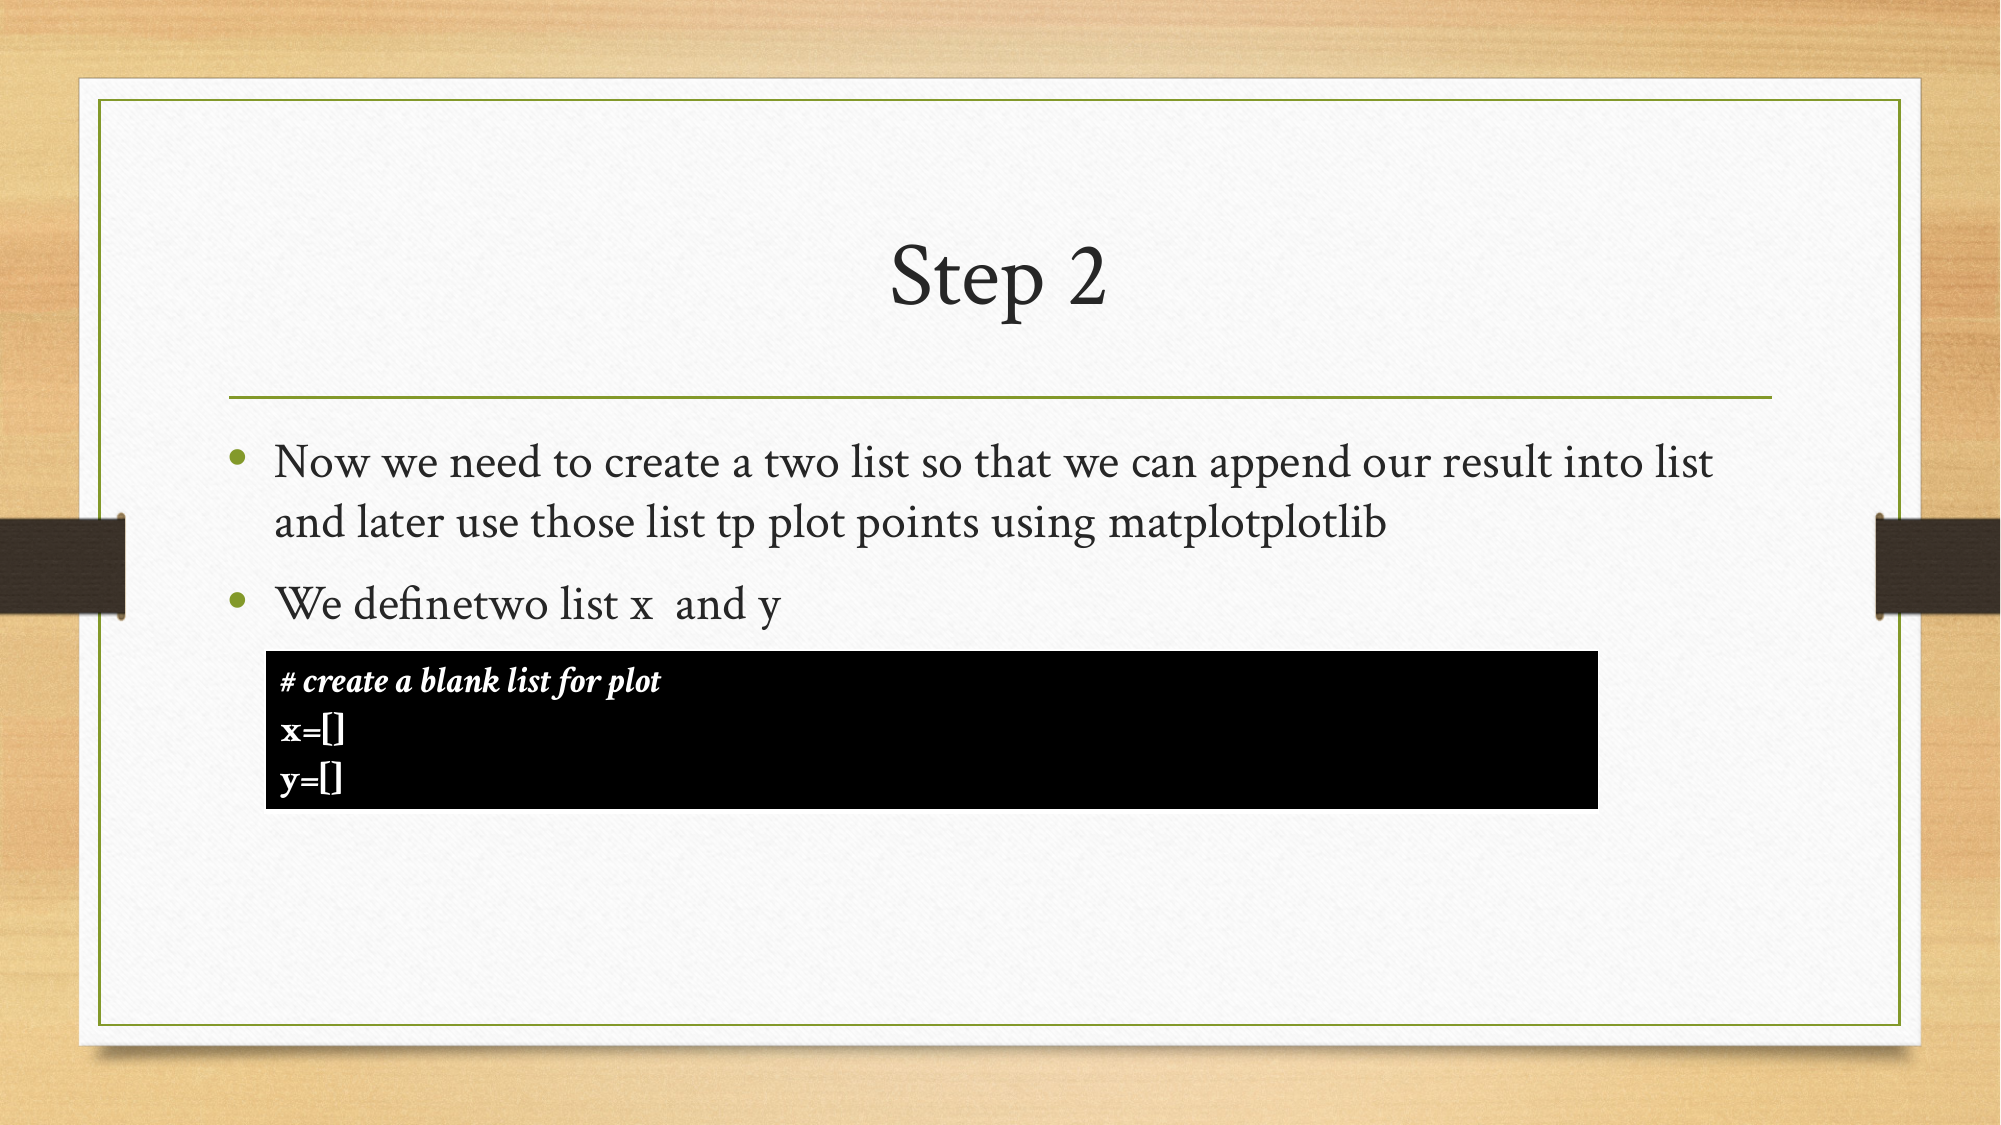

# Step 2
Now we need to create a two list so that we can append our result into list and later use those list tp plot points using matplotplotlib
We definetwo list x  and y

| # create a blank list for plot x=[] y=[] |
| --- |